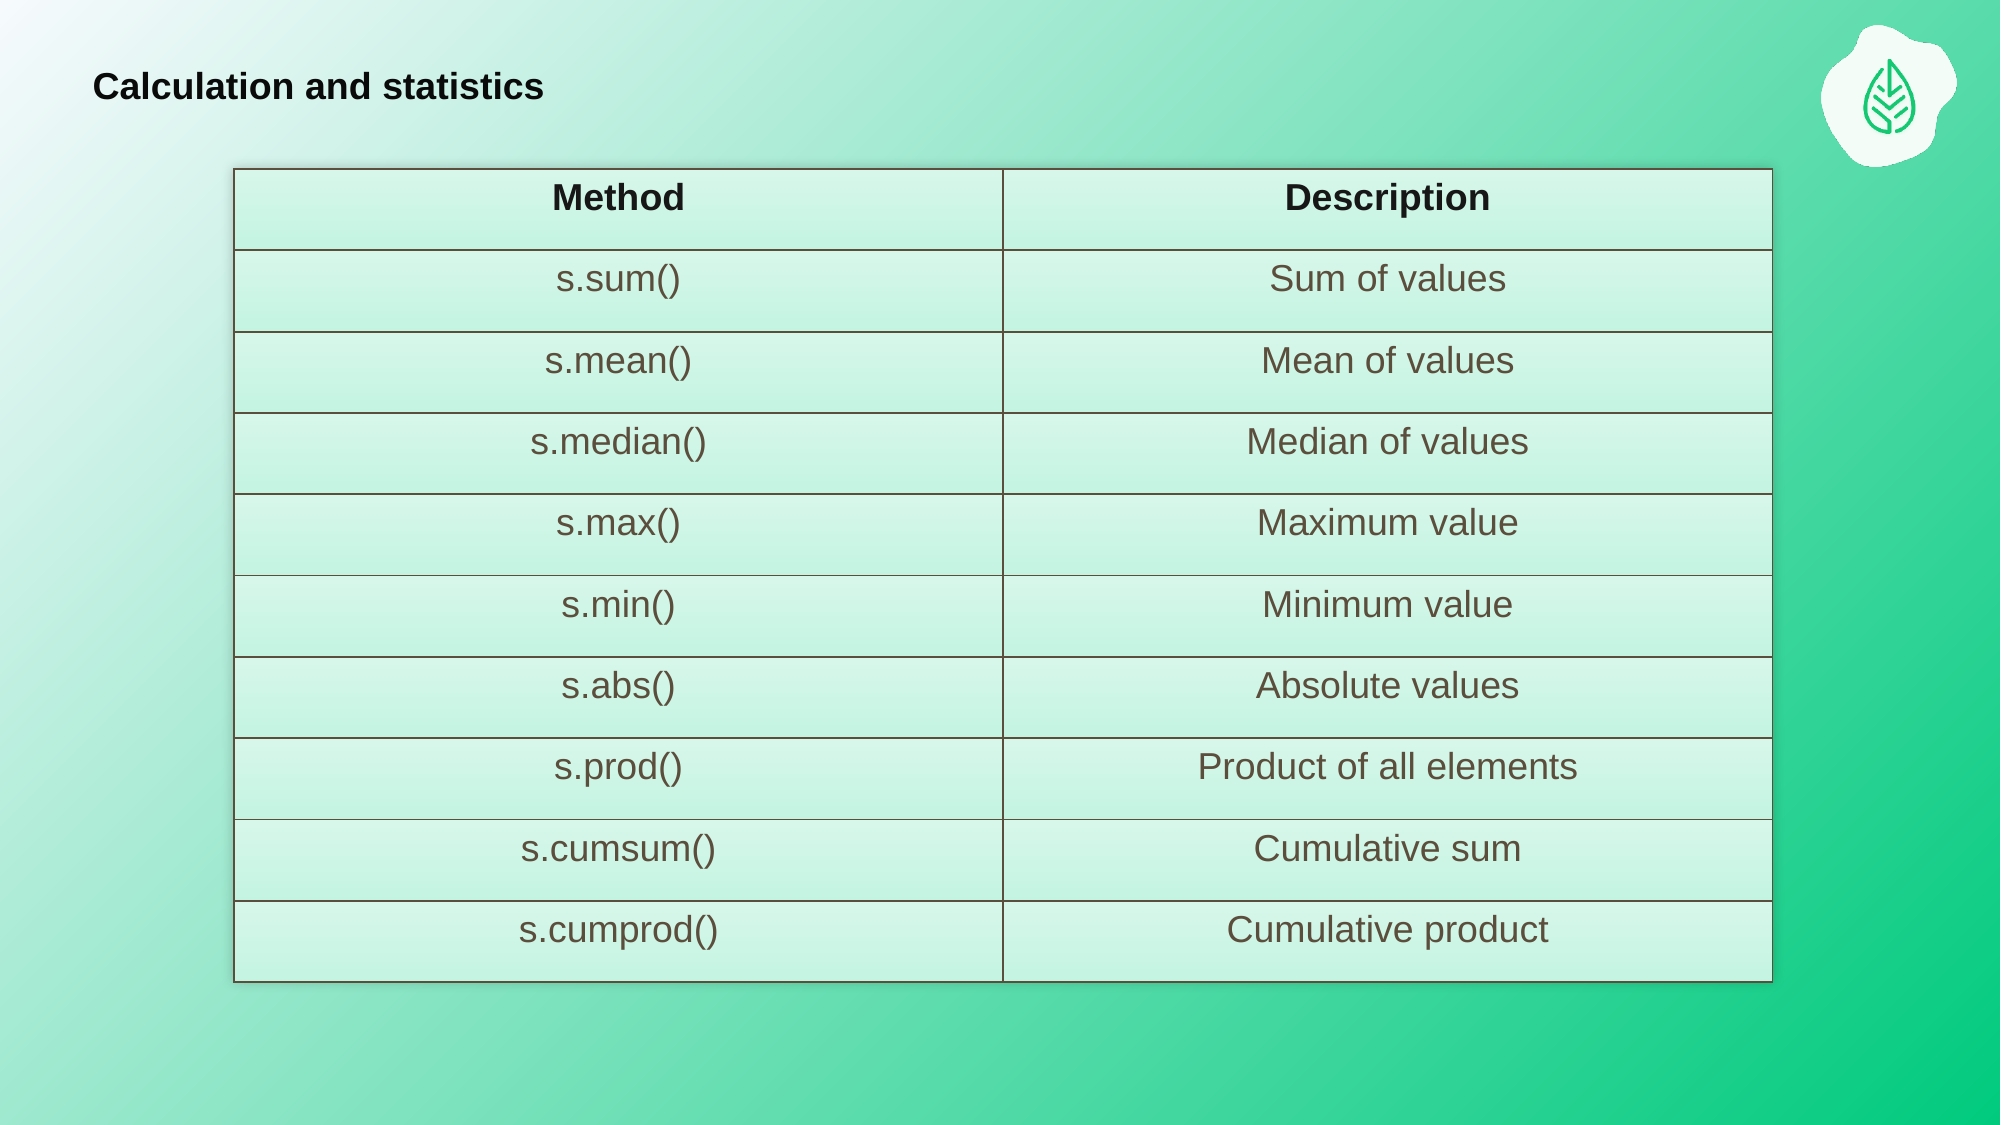

Calculation and statistics
| Method | Description |
| --- | --- |
| s.sum() | Sum of values |
| s.mean() | Mean of values |
| s.median() | Median of values |
| s.max() | Maximum value |
| s.min() | Minimum value |
| s.abs() | Absolute values |
| s.prod() | Product of all elements |
| s.cumsum() | Cumulative sum |
| s.cumprod() | Cumulative product |